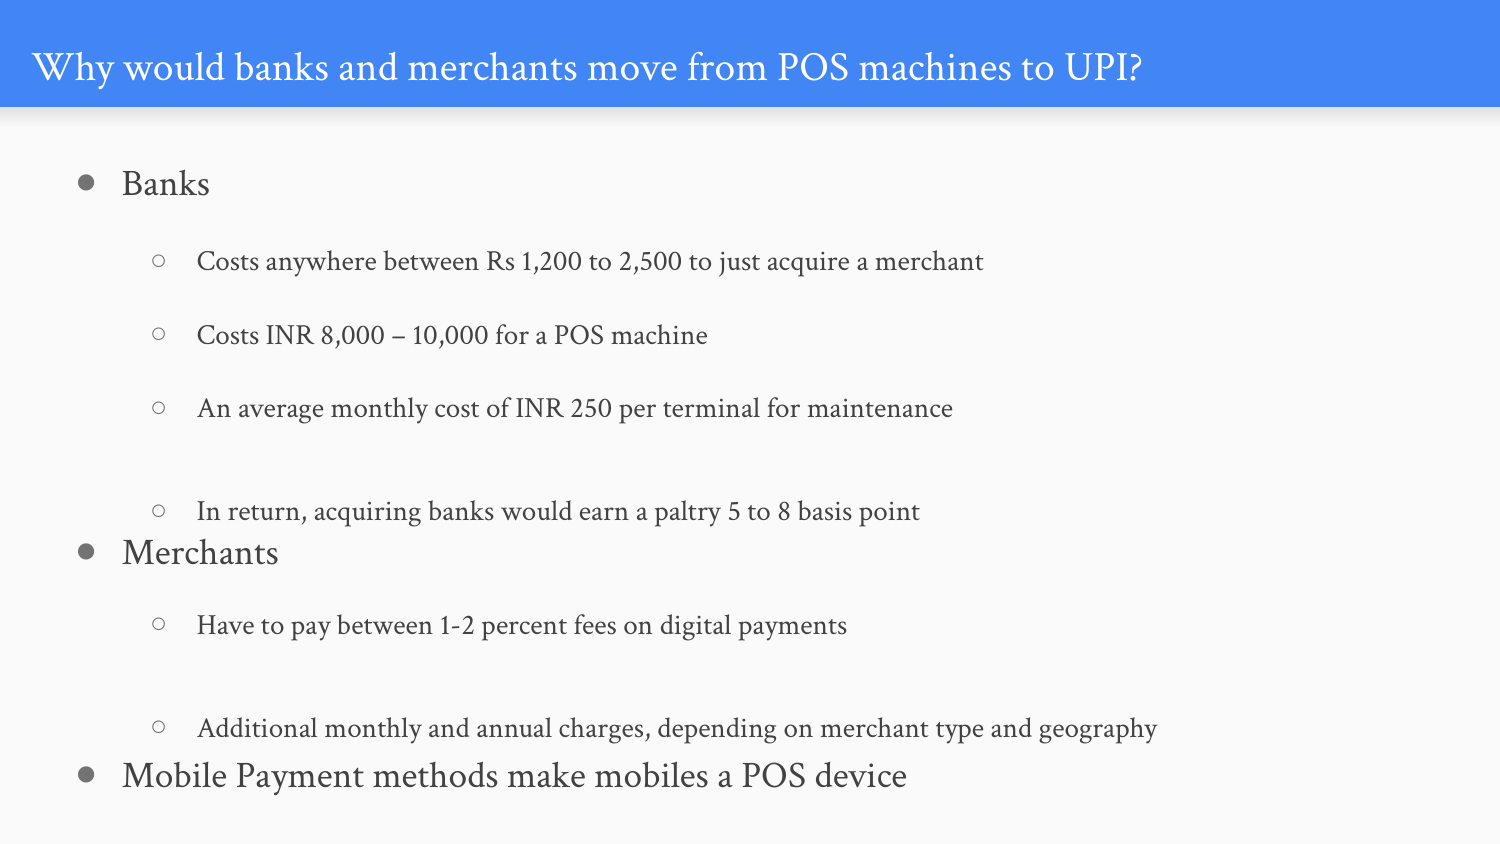

# Why would banks and merchants move from POS machines to UPI?
Banks
Costs anywhere between Rs 1,200 to 2,500 to just acquire a merchant
Costs INR 8,000 – 10,000 for a POS machine
An average monthly cost of INR 250 per terminal for maintenance
In return, acquiring banks would earn a paltry 5 to 8 basis point
Merchants
Have to pay between 1-2 percent fees on digital payments
Additional monthly and annual charges, depending on merchant type and geography
Mobile Payment methods make mobiles a POS device